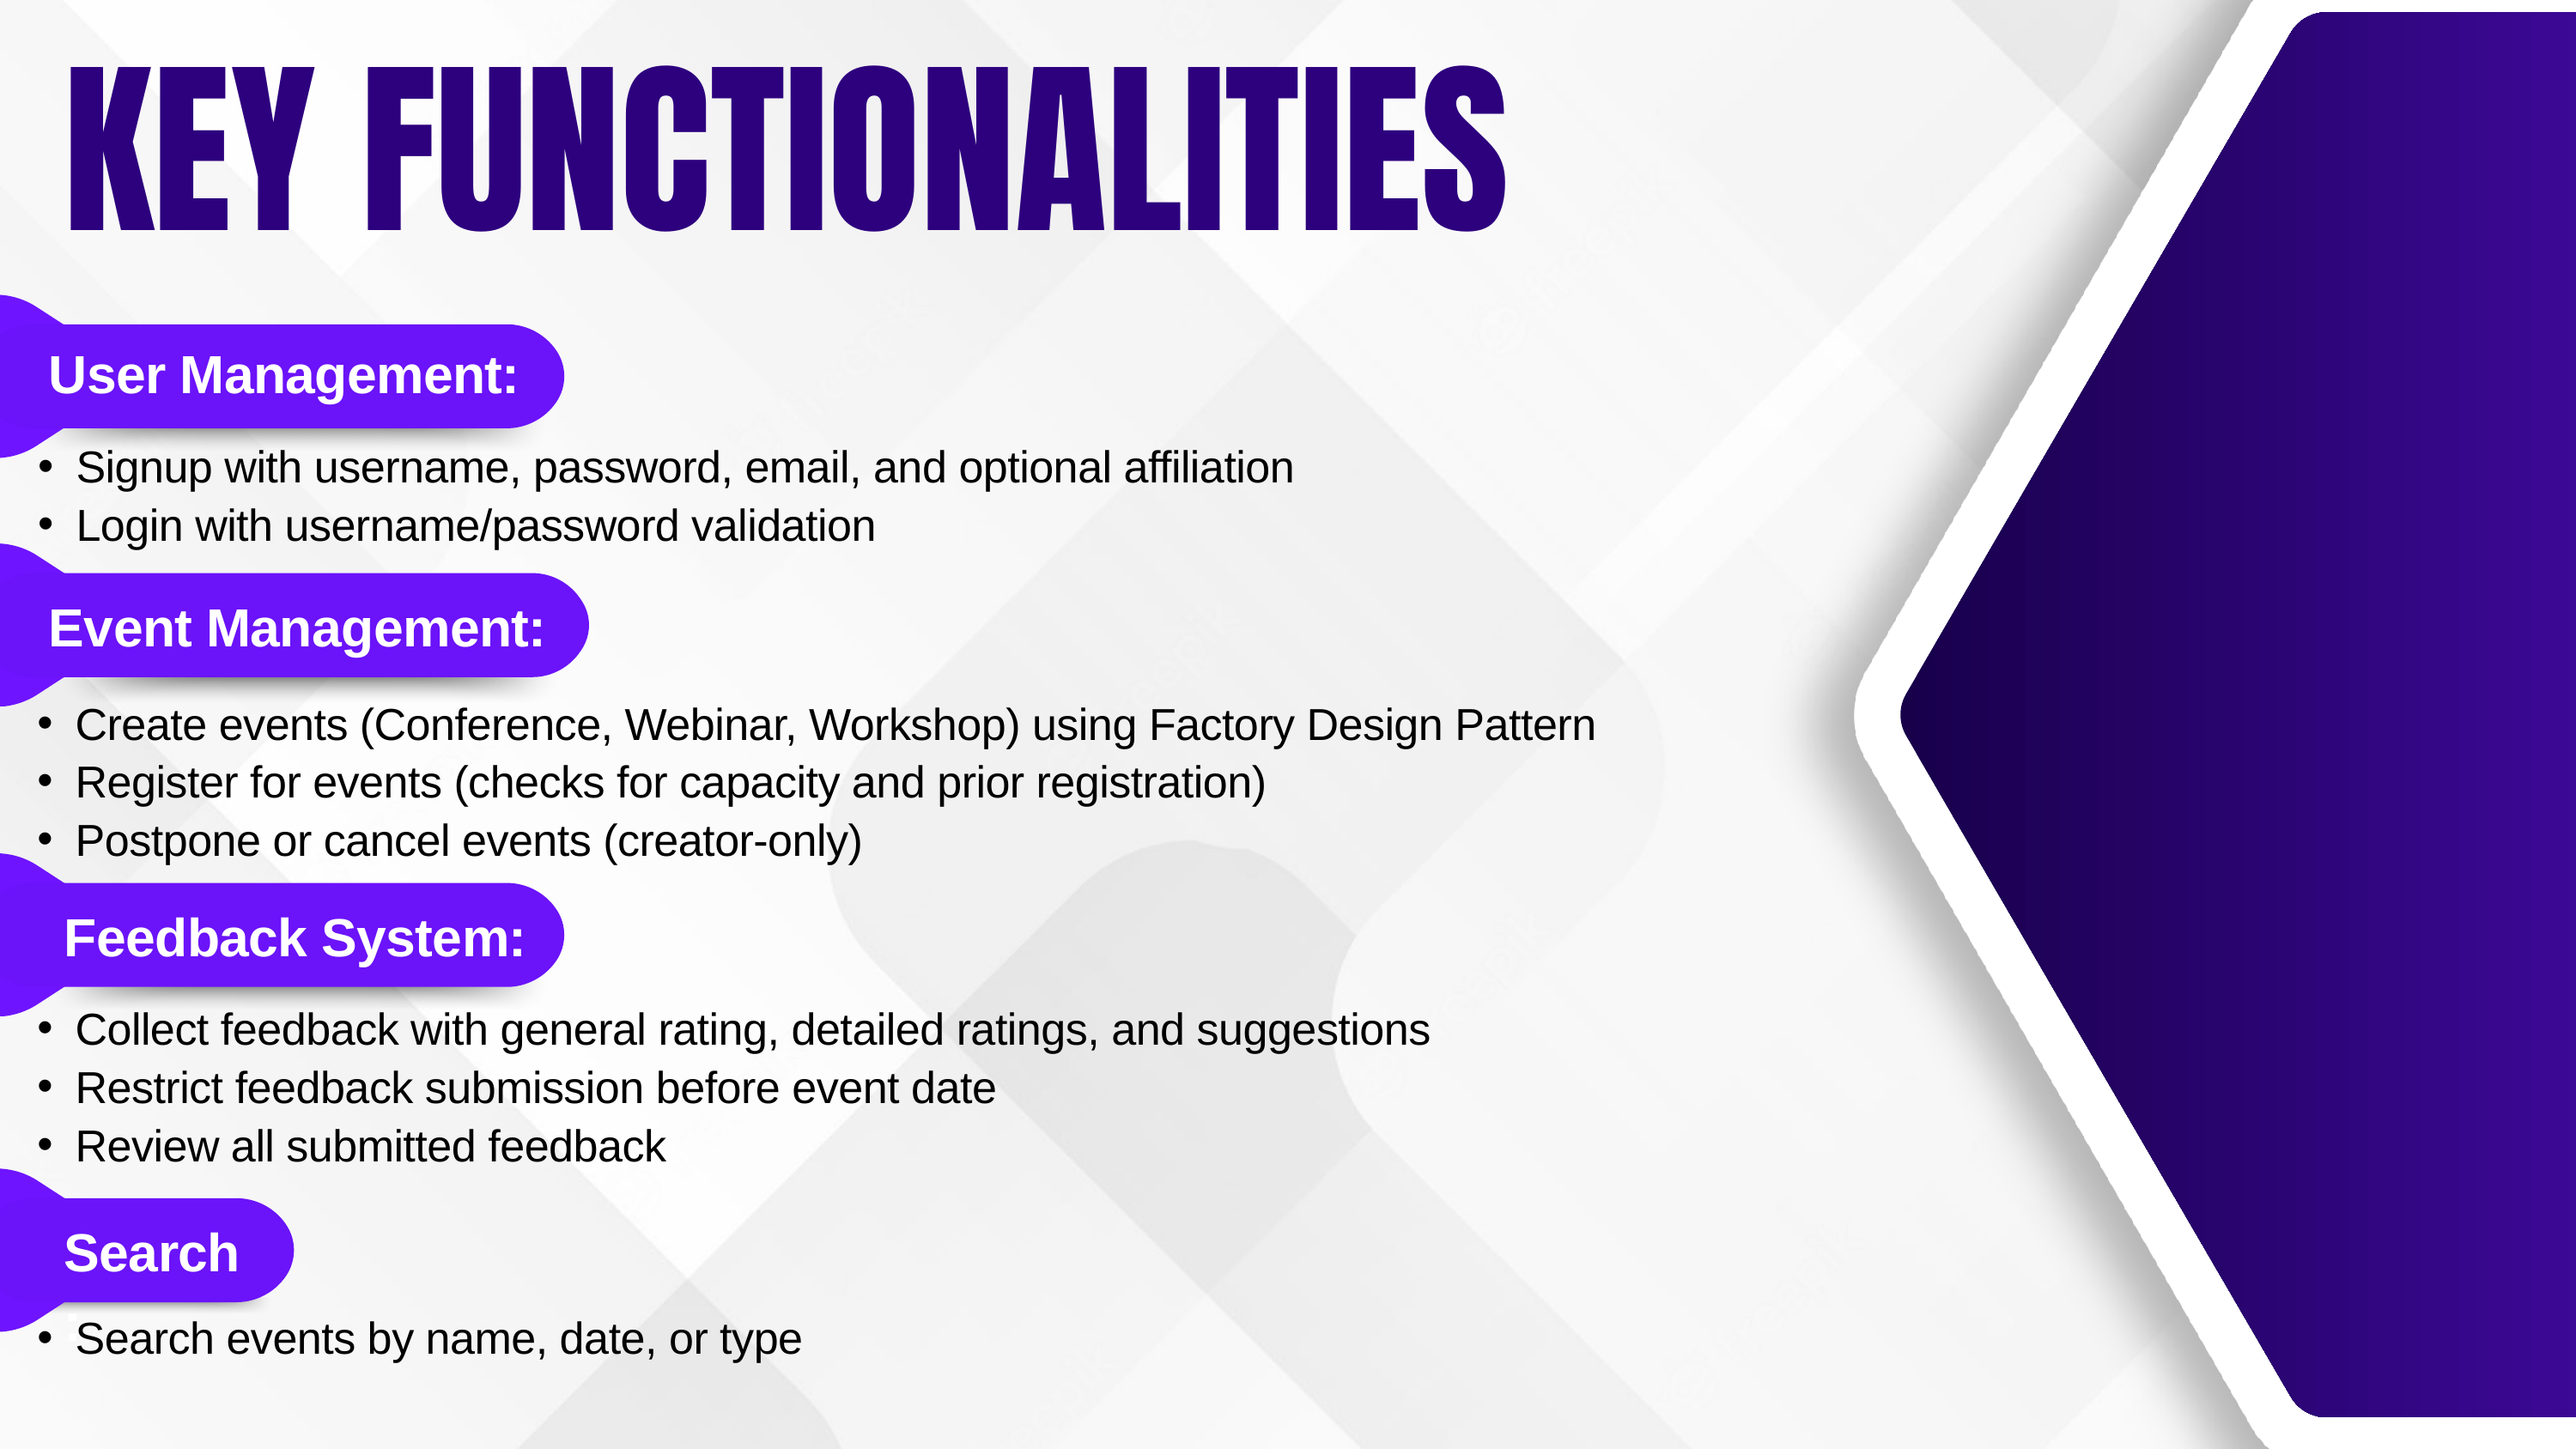

KEY FUNCTIONALITIES

User Management:

Signup with username, password, email, and optional affiliation
Login with username/password validation

Event Management:

Create events (Conference, Webinar, Workshop) using Factory Design Pattern
Register for events (checks for capacity and prior registration)
Postpone or cancel events (creator-only)

Feedback System:

Collect feedback with general rating, detailed ratings, and suggestions
Restrict feedback submission before event date
Review all submitted feedback

Search:

Search events by name, date, or type